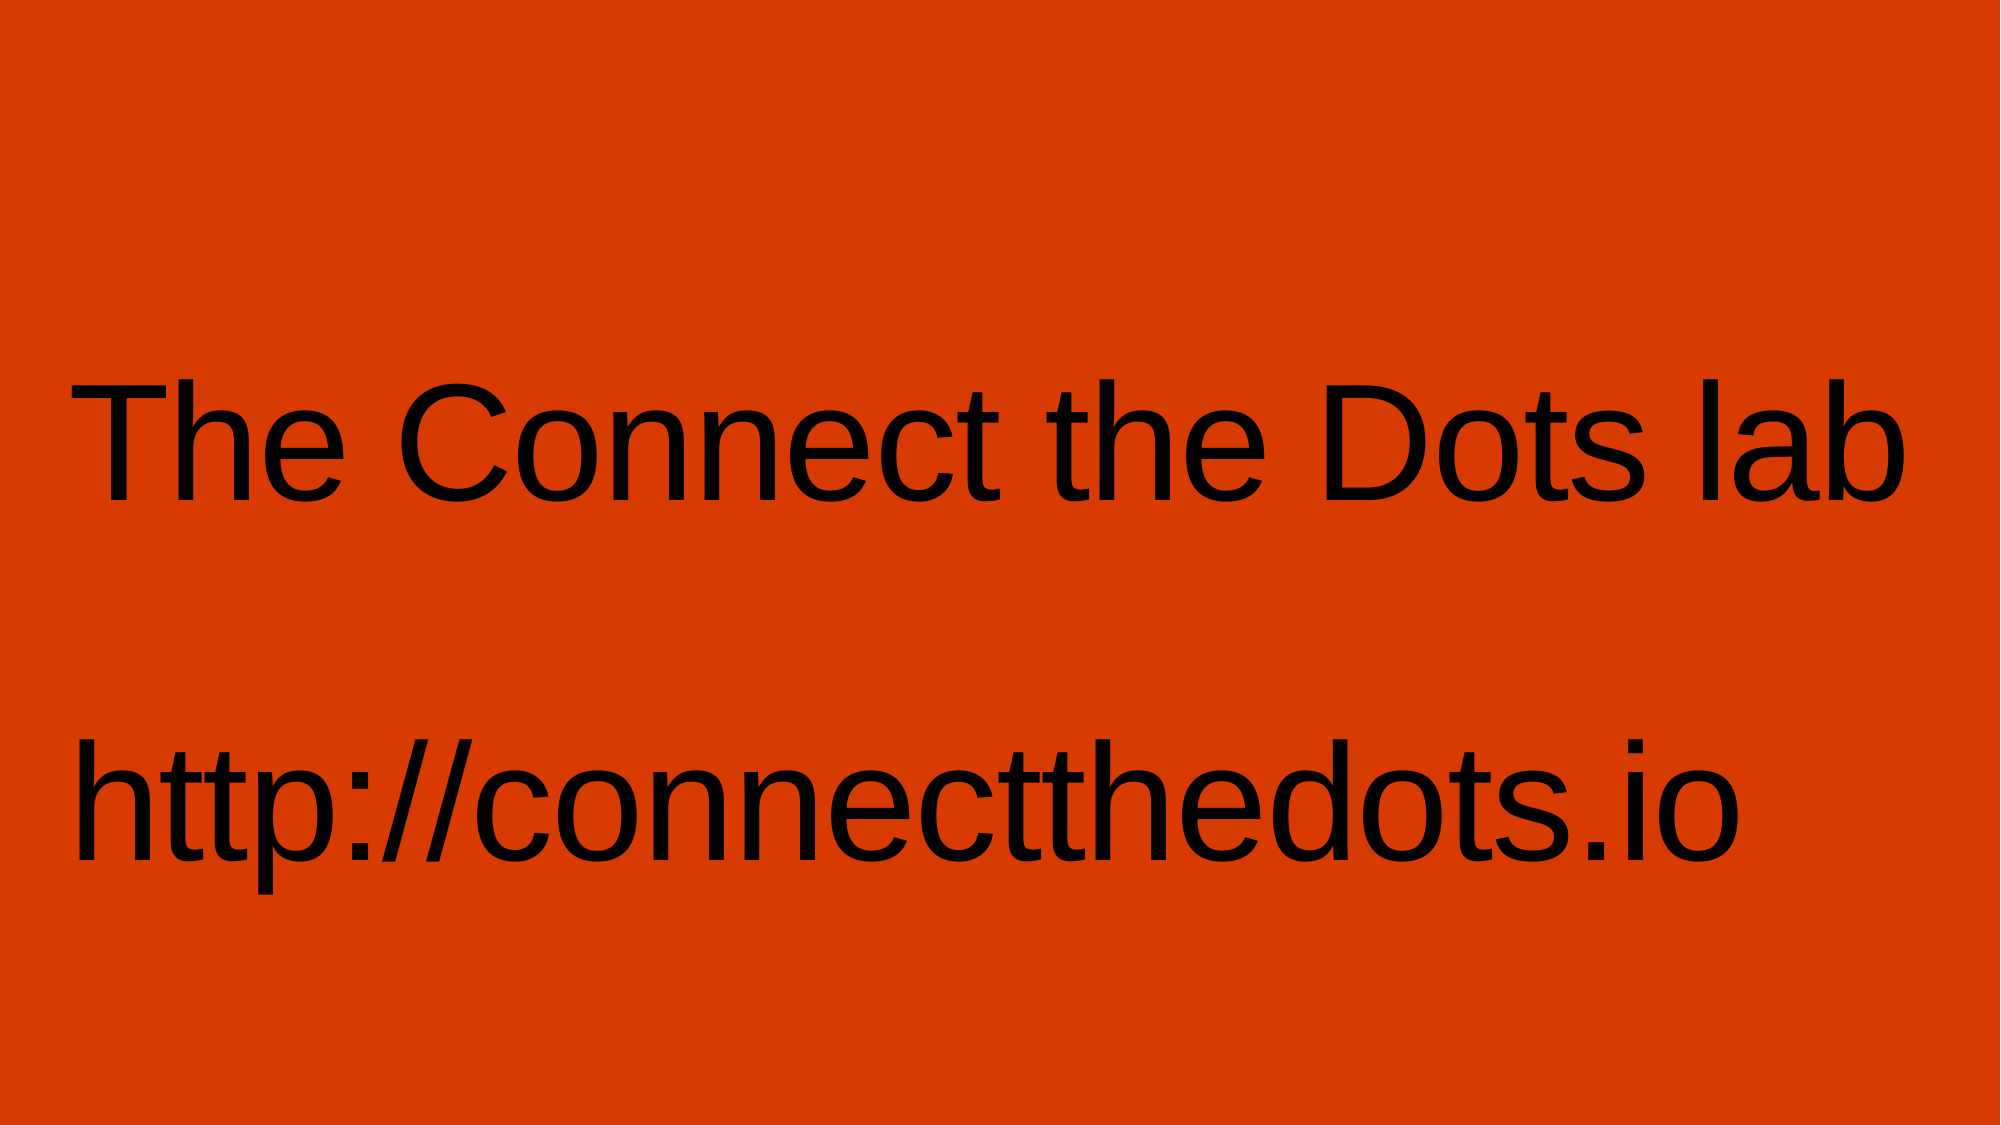

# The Connect the Dots lab http://connectthedots.io